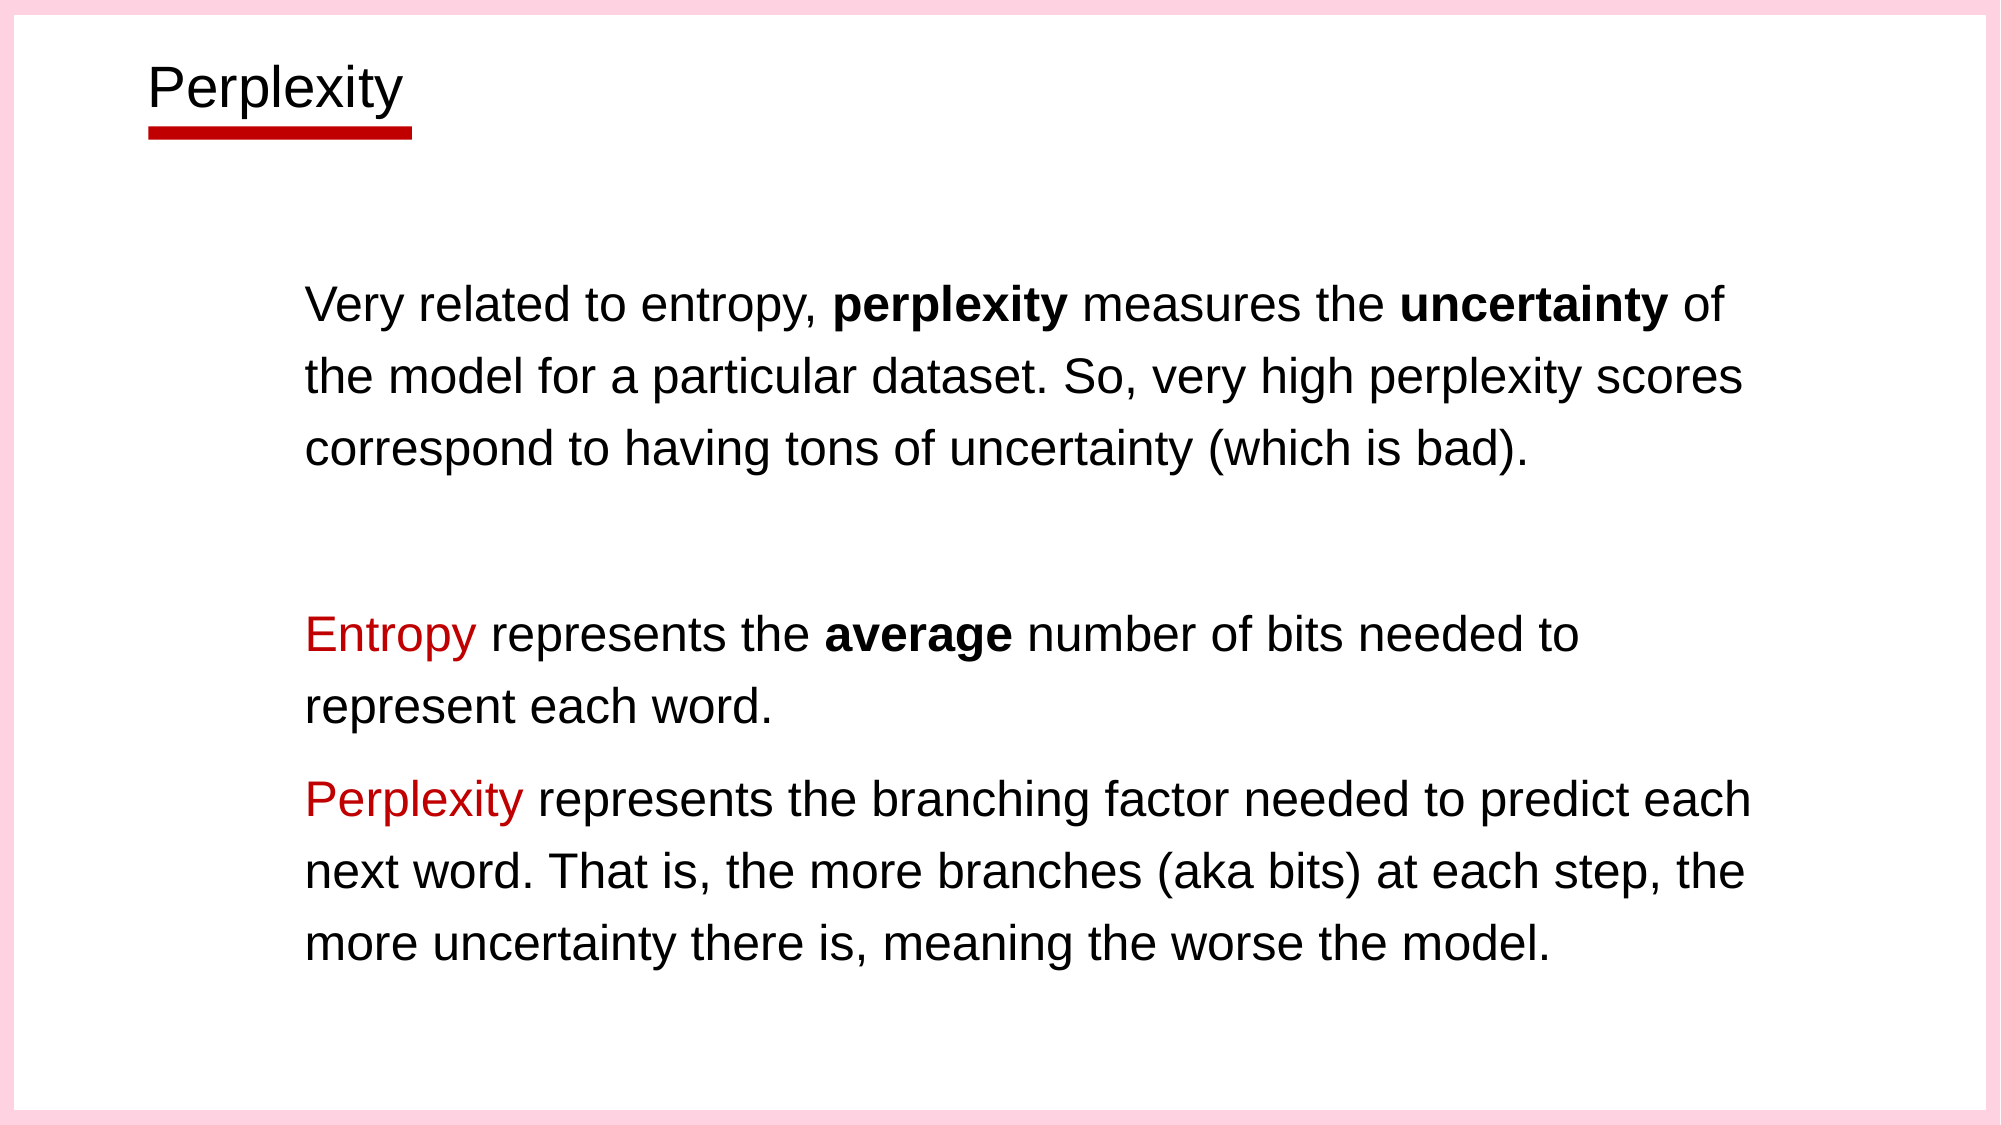

# Perplexity

Very related to entropy, perplexity measures the uncertainty of the model for a particular dataset. So, very high perplexity scores correspond to having tons of uncertainty (which is bad).

Entropy represents the average number of bits needed to represent each word.
Perplexity represents the branching factor needed to predict each next word. That is, the more branches (aka bits) at each step, the more uncertainty there is, meaning the worse the model.

102